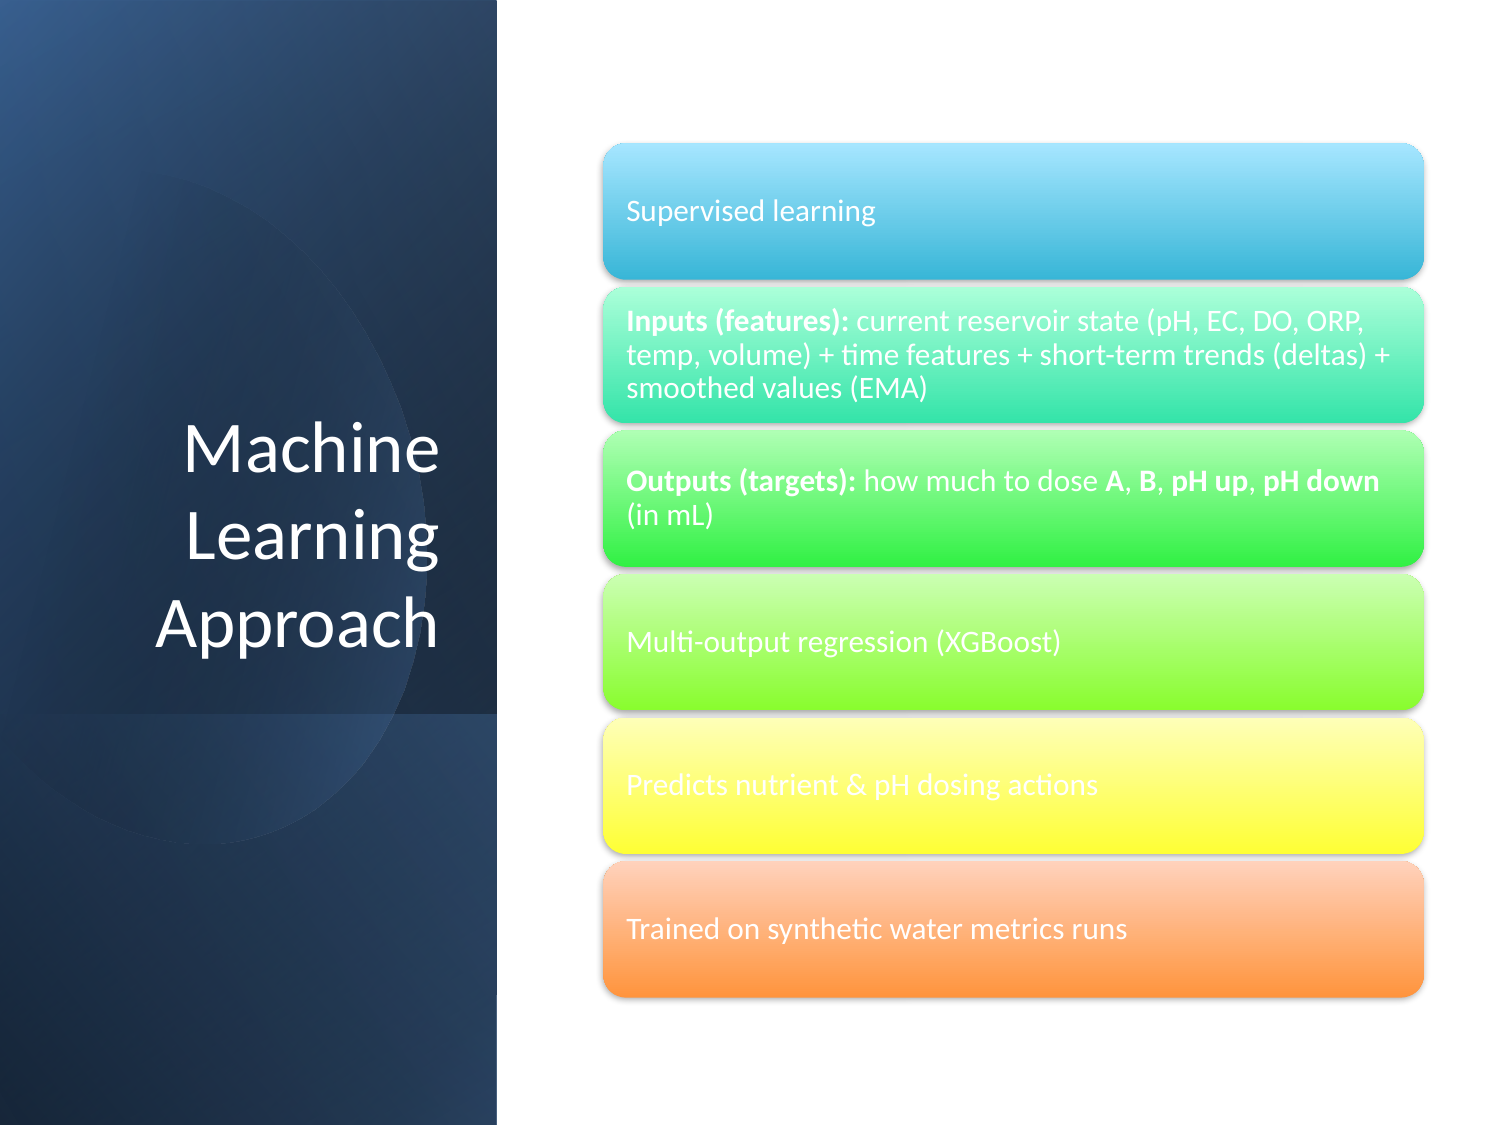

Supervised learning
Inputs (features): current reservoir state (pH, EC, DO, ORP, temp, volume) + time features + short-term trends (deltas) + smoothed values (EMA)
Outputs (targets): how much to dose A, B, pH up, pH down (in mL)
Multi-output regression (XGBoost)
Predicts nutrient & pH dosing actions
Trained on synthetic water metrics runs

# Machine Learning Approach